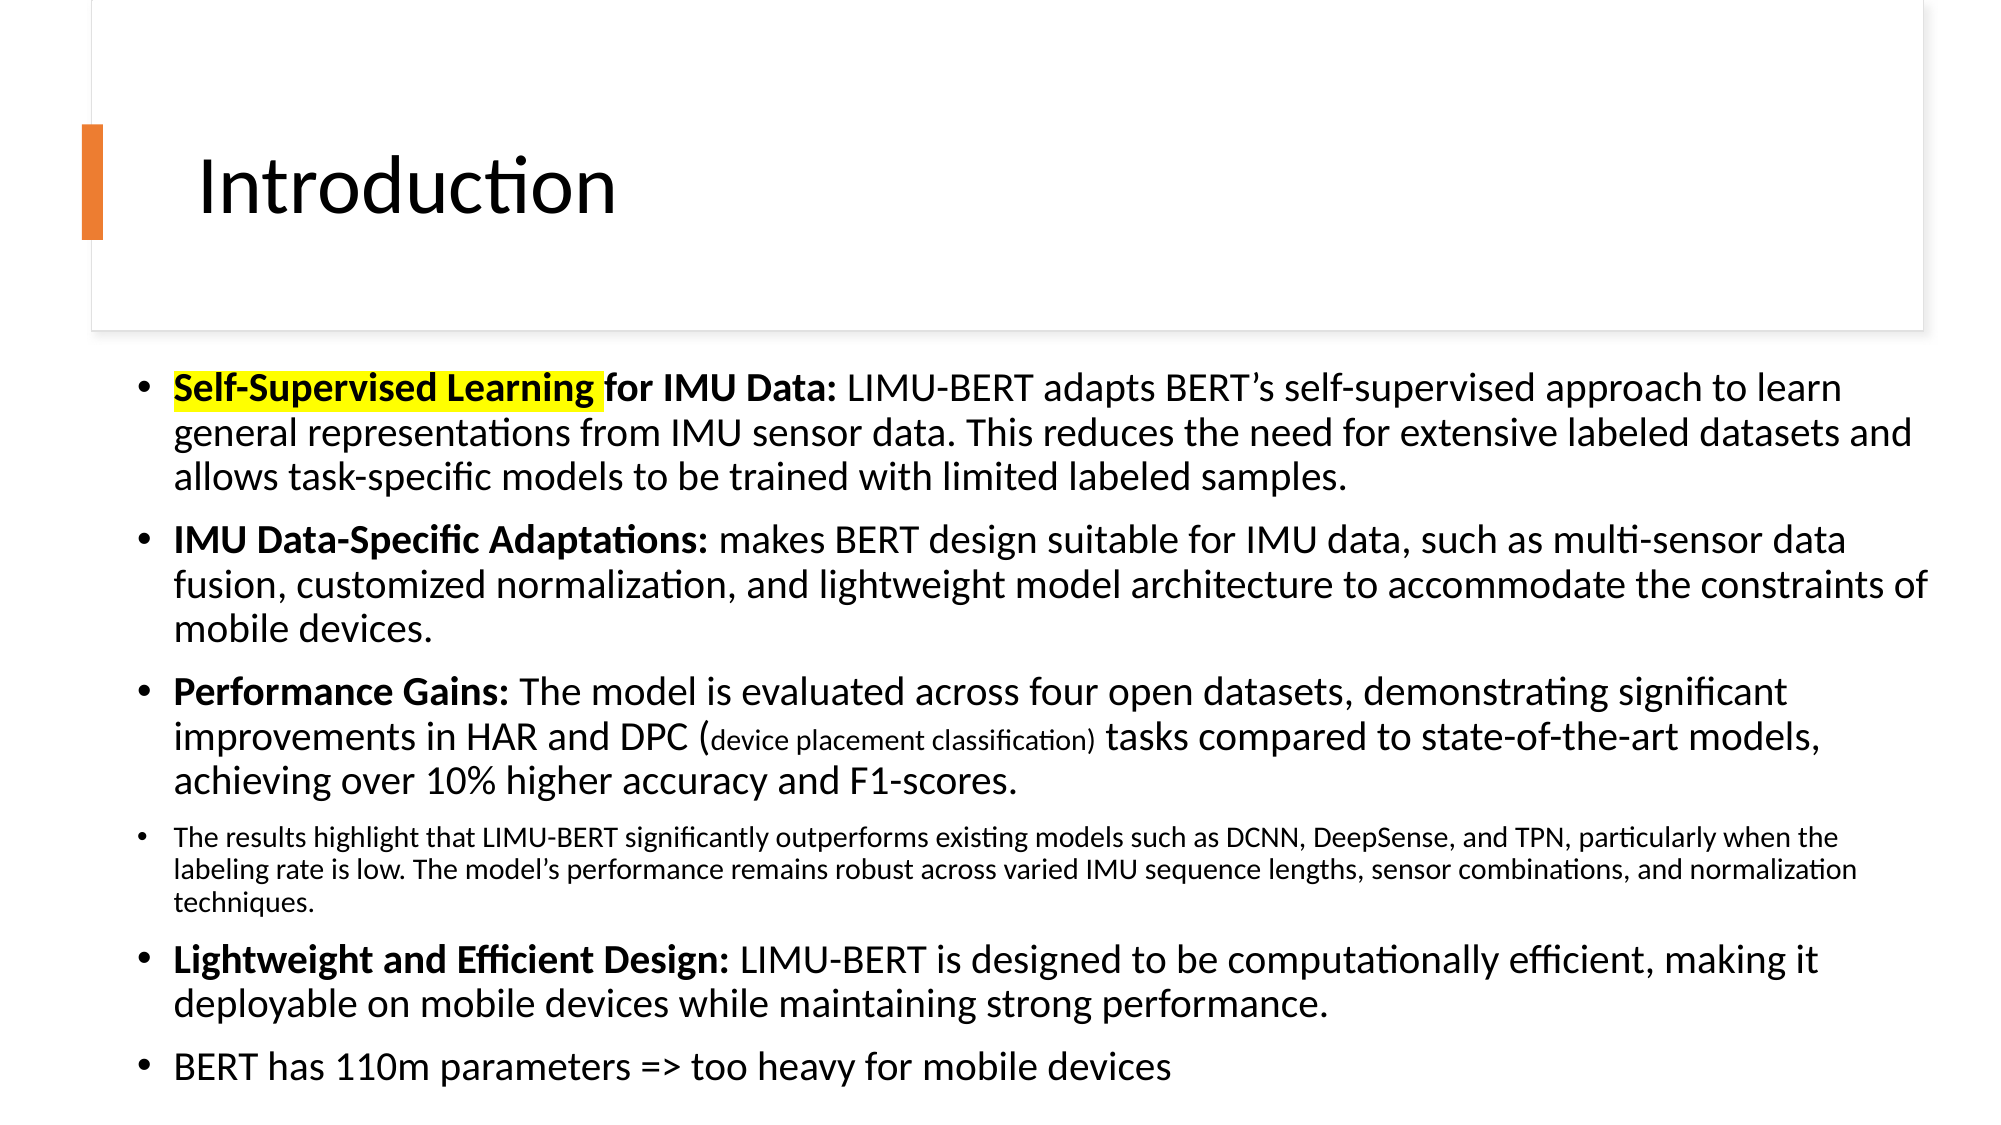

# Introduction

Self-Supervised Learning for IMU Data: LIMU-BERT adapts BERT’s self-supervised approach to learn general representations from IMU sensor data. This reduces the need for extensive labeled datasets and allows task-specific models to be trained with limited labeled samples.
IMU Data-Specific Adaptations: makes BERT design suitable for IMU data, such as multi-sensor data fusion, customized normalization, and lightweight model architecture to accommodate the constraints of mobile devices.
Performance Gains: The model is evaluated across four open datasets, demonstrating significant improvements in HAR and DPC (device placement classification) tasks compared to state-of-the-art models, achieving over 10% higher accuracy and F1-scores.
The results highlight that LIMU-BERT significantly outperforms existing models such as DCNN, DeepSense, and TPN, particularly when the labeling rate is low. The model’s performance remains robust across varied IMU sequence lengths, sensor combinations, and normalization techniques.
Lightweight and Efficient Design: LIMU-BERT is designed to be computationally efficient, making it deployable on mobile devices while maintaining strong performance.
BERT has 110m parameters => too heavy for mobile devices